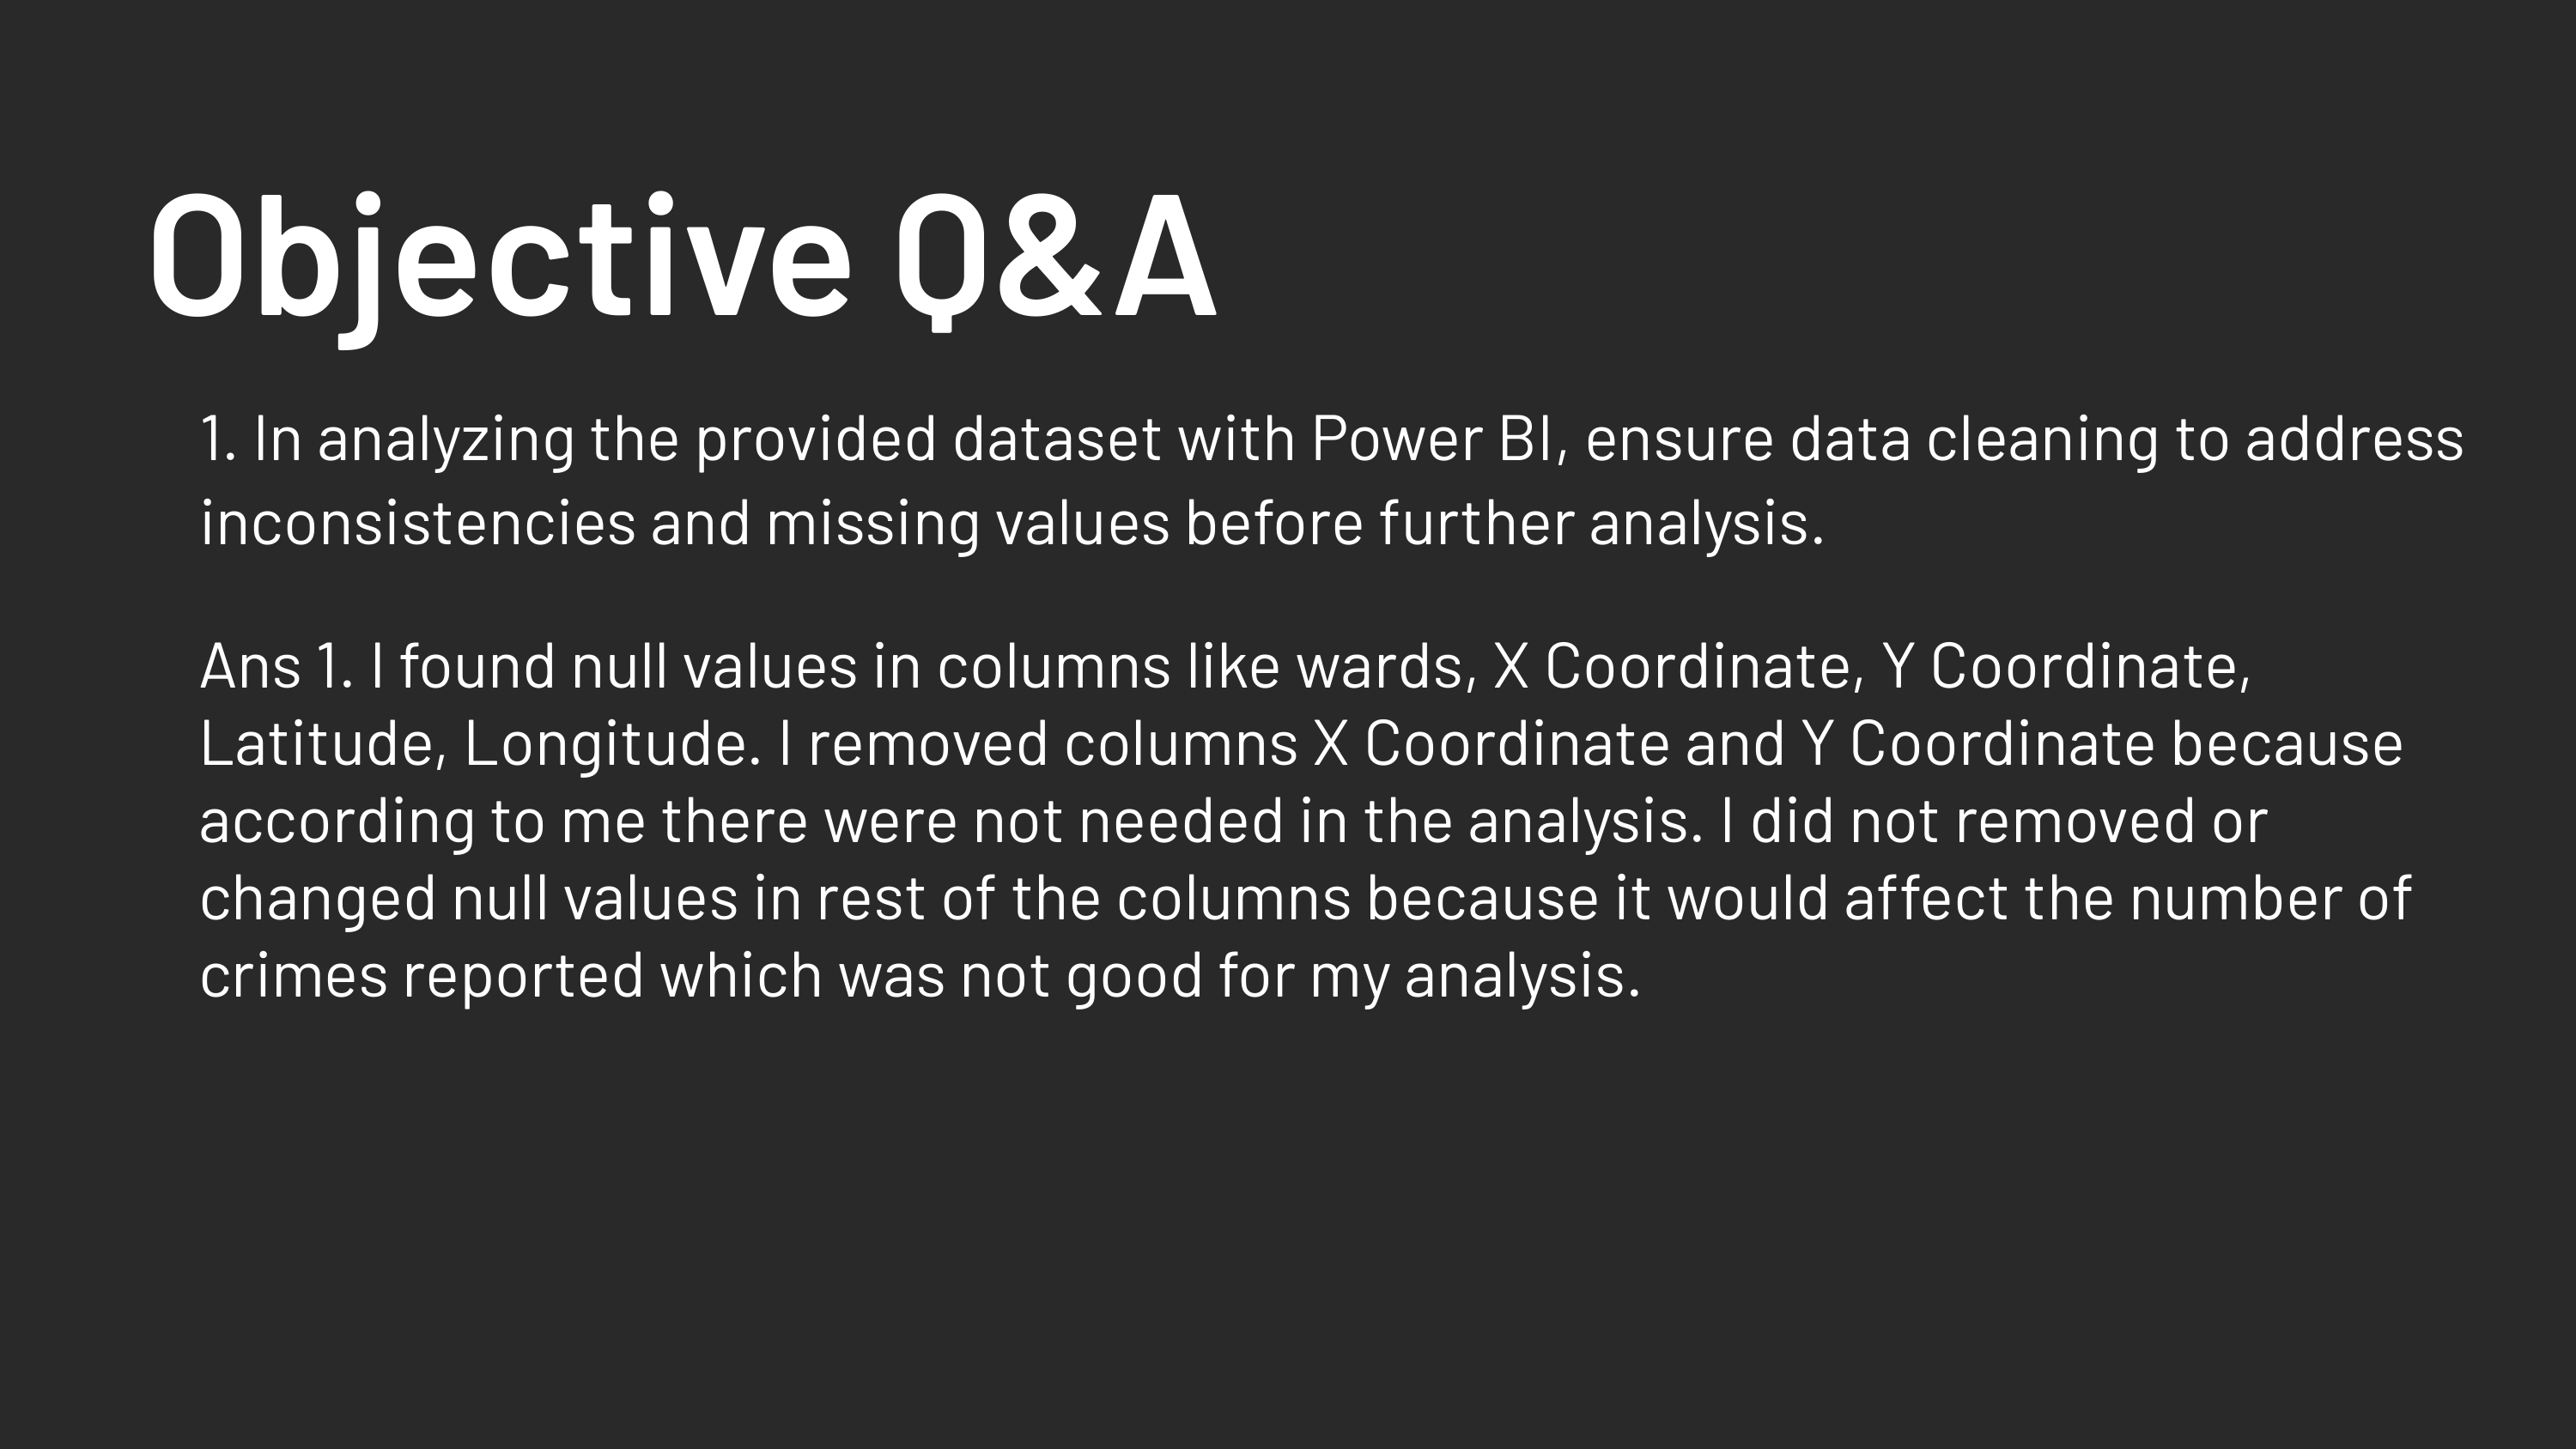

Objective Q&A
1. In analyzing the provided dataset with Power BI, ensure data cleaning to address inconsistencies and missing values before further analysis.
Ans 1. I found null values in columns like wards, X Coordinate, Y Coordinate, Latitude, Longitude. I removed columns X Coordinate and Y Coordinate because according to me there were not needed in the analysis. I did not removed or changed null values in rest of the columns because it would affect the number of crimes reported which was not good for my analysis.